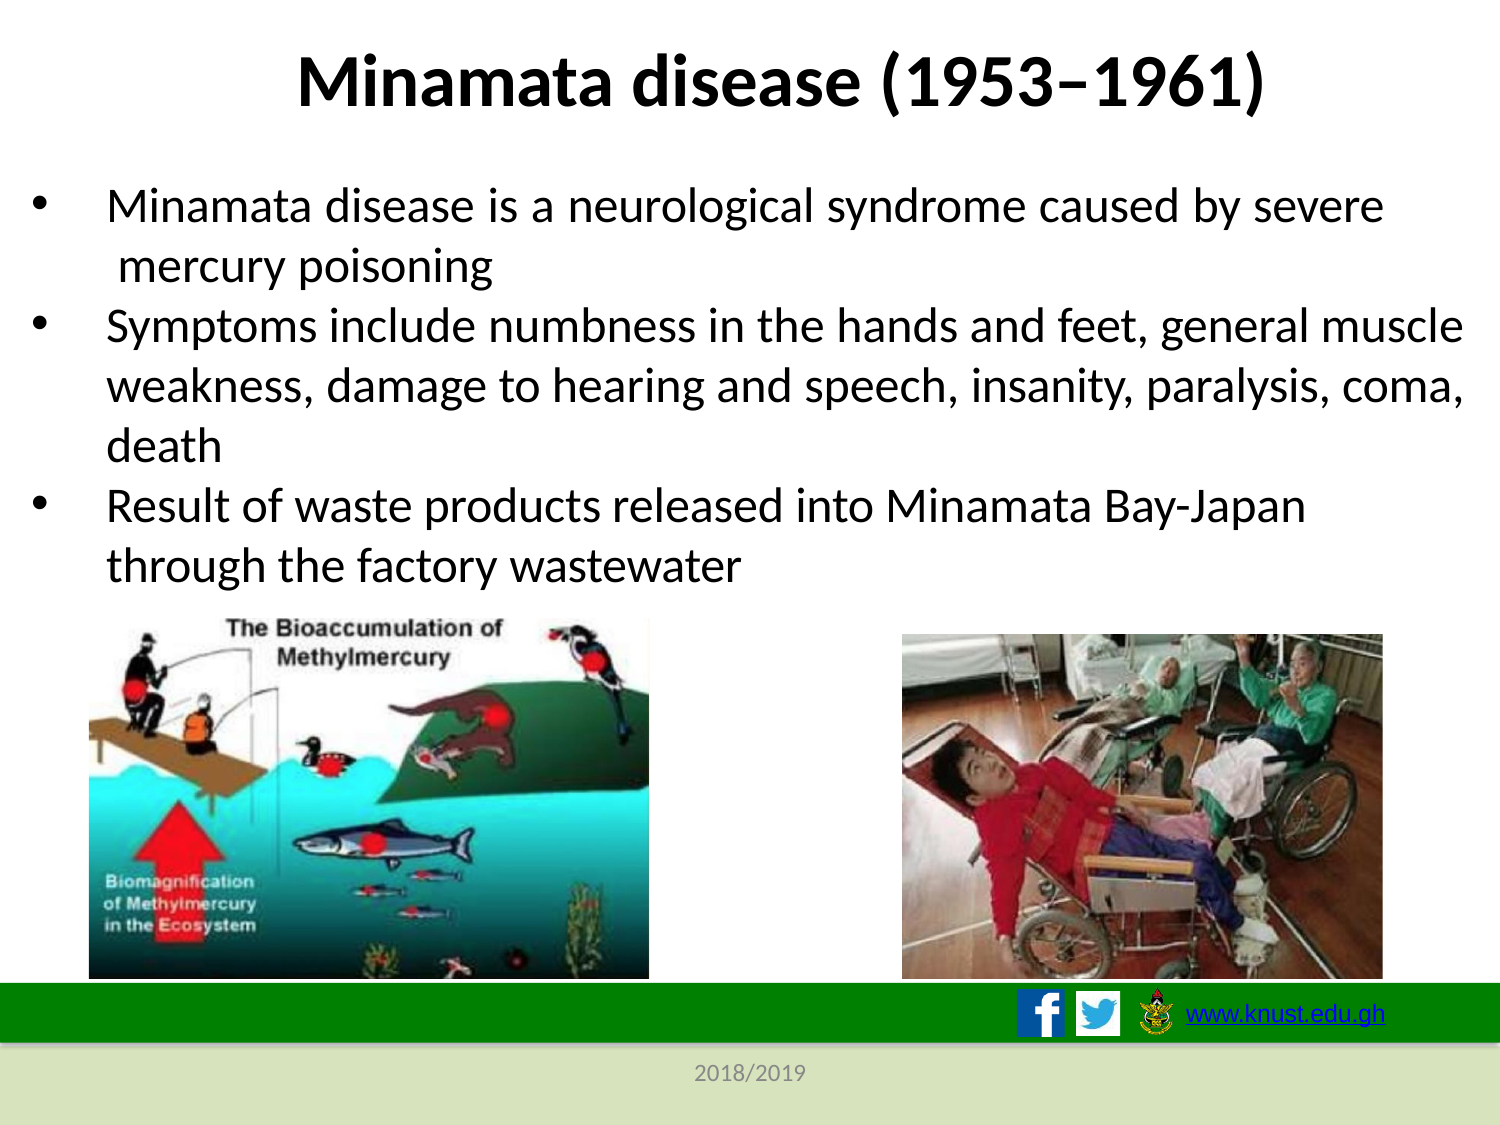

# Minamata disease (1953–1961)
Minamata disease is a neurological syndrome caused by severe  mercury poisoning
Symptoms include numbness in the hands and feet, general muscle  weakness, damage to hearing and speech, insanity, paralysis, coma,  death
Result of waste products released into Minamata Bay-Japan
through the factory wastewater

www.knust.edu.gh
2018/2019